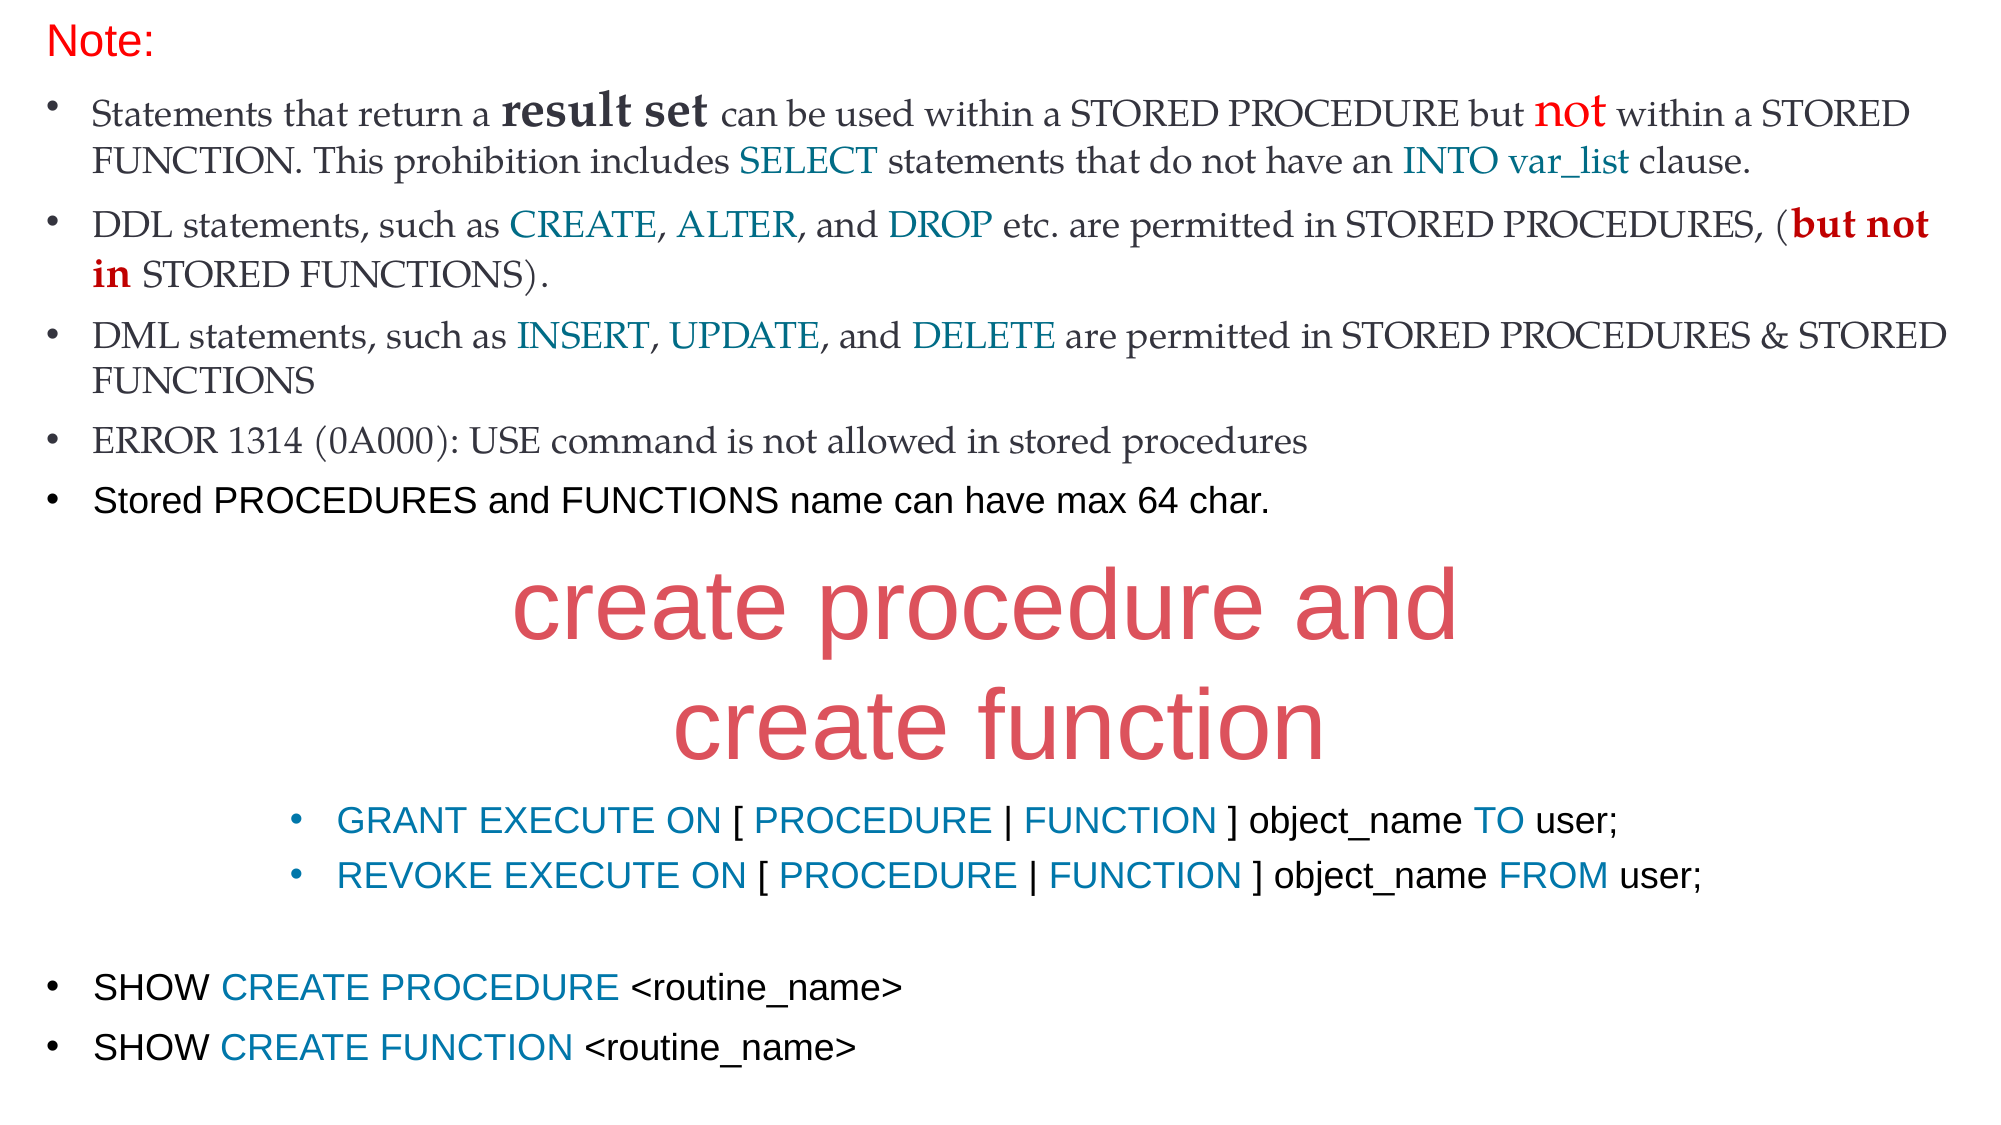

Note:

Statements that return a result set can be used within a STORED PROCEDURE but not within a STORED FUNCTION. This prohibition includes SELECT statements that do not have an INTO var_list clause.

DDL statements, such as CREATE, ALTER, and DROP etc. are permitted in STORED PROCEDURES, (but not in STORED FUNCTIONS).

DML statements, such as INSERT, UPDATE, and DELETE are permitted in STORED PROCEDURES & STORED FUNCTIONS

ERROR 1314 (0A000): USE command is not allowed in stored procedures

Stored PROCEDURES and FUNCTIONS name can have max 64 char.
create procedure and
create function
GRANT EXECUTE ON [ PROCEDURE | FUNCTION ] object_name TO user;

REVOKE EXECUTE ON [ PROCEDURE | FUNCTION ] object_name FROM user;
SHOW CREATE PROCEDURE <routine_name>

SHOW CREATE FUNCTION <routine_name>